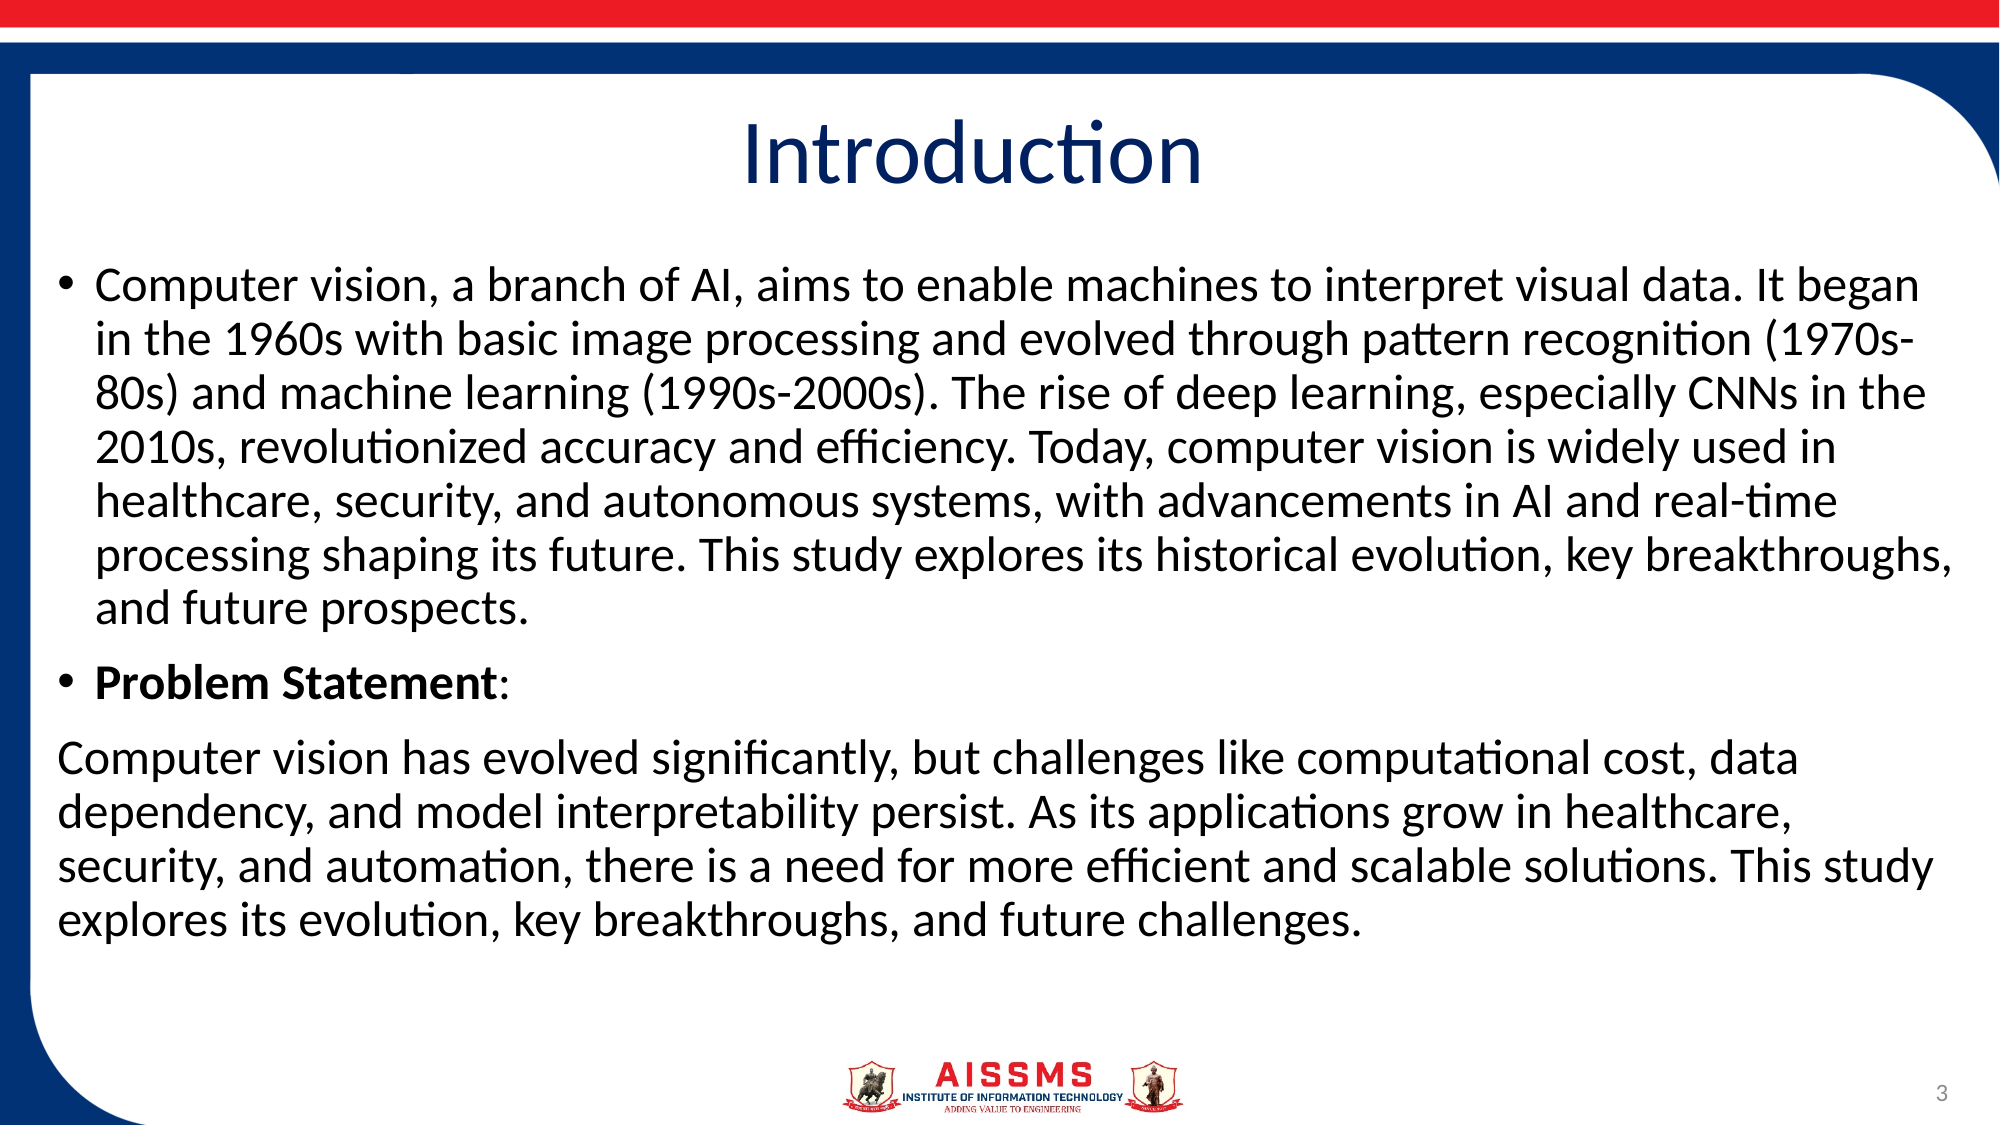

# Introduction
Computer vision, a branch of AI, aims to enable machines to interpret visual data. It began in the 1960s with basic image processing and evolved through pattern recognition (1970s-80s) and machine learning (1990s-2000s). The rise of deep learning, especially CNNs in the 2010s, revolutionized accuracy and efficiency. Today, computer vision is widely used in healthcare, security, and autonomous systems, with advancements in AI and real-time processing shaping its future. This study explores its historical evolution, key breakthroughs, and future prospects.
Problem Statement:
Computer vision has evolved significantly, but challenges like computational cost, data dependency, and model interpretability persist. As its applications grow in healthcare, security, and automation, there is a need for more efficient and scalable solutions. This study explores its evolution, key breakthroughs, and future challenges.
3